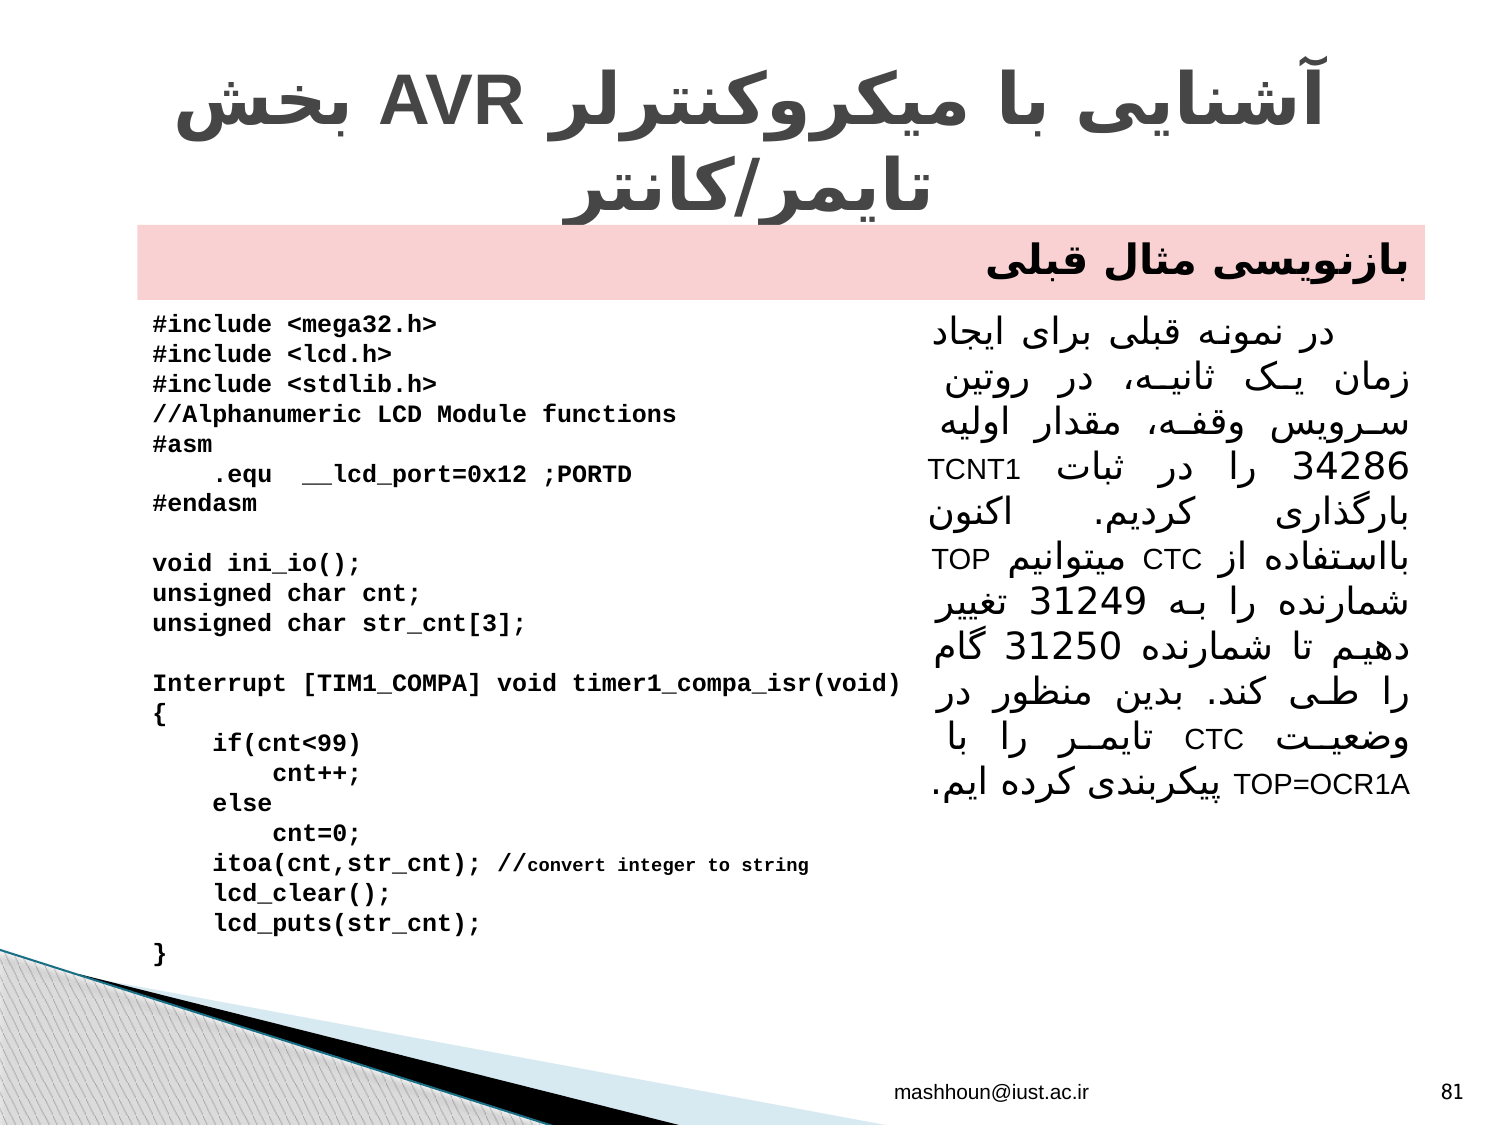

# آشنایی با میکروکنترلر AVR بخش تایمر/کانتر
بازنویسی مثال قبلی
#include <mega32.h>
#include <lcd.h>
#include <stdlib.h>
//Alphanumeric LCD Module functions
#asm
    .equ  __lcd_port=0x12 ;PORTD
#endasm

void ini_io();
unsigned char cnt;
unsigned char str_cnt[3];

Interrupt [TIM1_COMPA] void timer1_compa_isr(void)
{
    if(cnt<99)
        cnt++;
    else
        cnt=0;
    itoa(cnt,str_cnt); //convert integer to string
    lcd_clear();
    lcd_puts(str_cnt);
}
در نمونه قبلی برای ایجاد زمان یک ثانیه، در روتین سرویس وقفه، مقدار اولیه 34286 را در ثبات TCNT1 بارگذاری کردیم. اکنون بااستفاده از CTC میتوانیم TOP شمارنده را به 31249 تغییر دهیم تا شمارنده 31250 گام را طی کند. بدین منظور در وضعیت CTC تایمر را با TOP=OCR1A پیکربندی کرده ایم.
mashhoun@iust.ac.ir
81